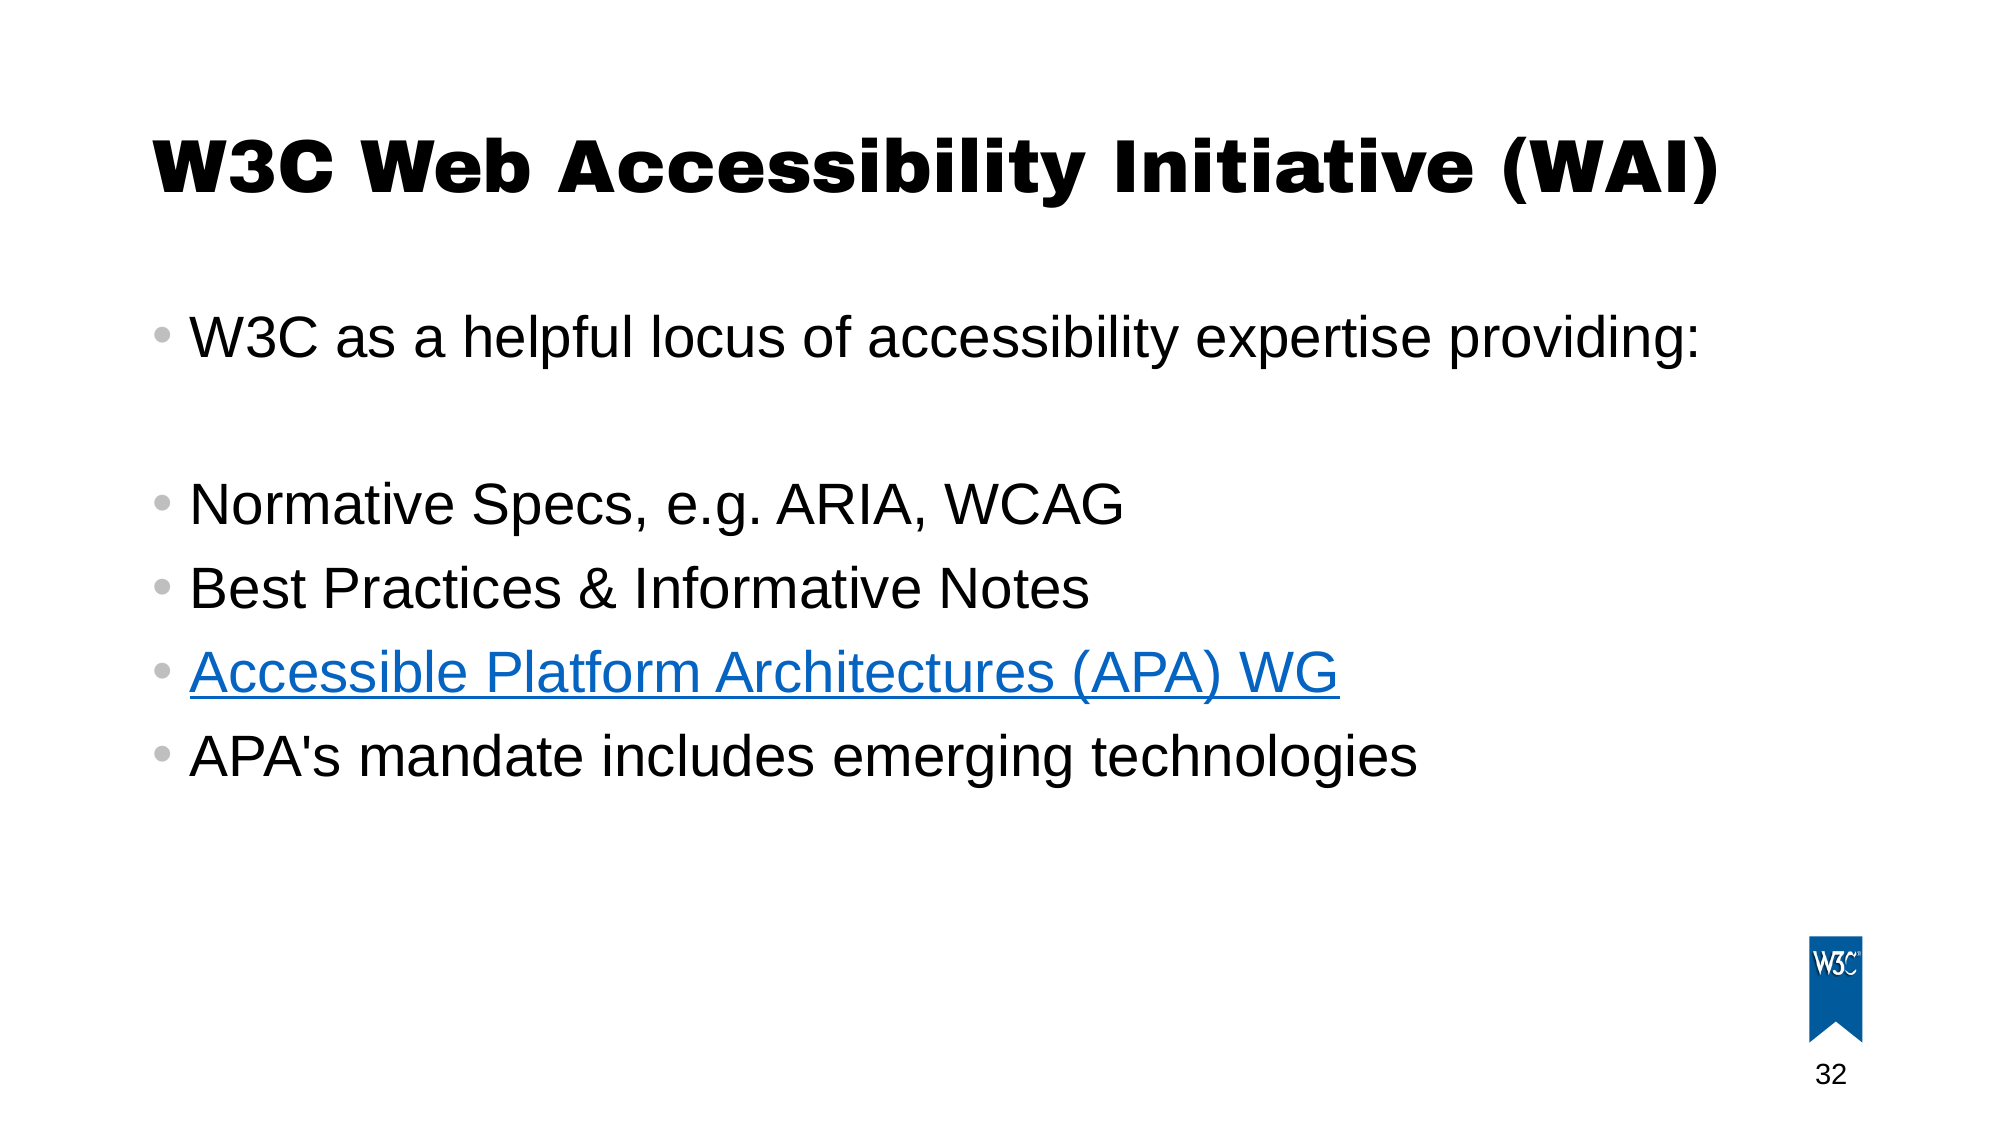

# W3C Web Accessibility Initiative (WAI)
W3C as a helpful locus of accessibility expertise providing:

Normative Specs, e.g. ARIA, WCAG
Best Practices & Informative Notes
Accessible Platform Architectures (APA) WG
APA's mandate includes emerging technologies
32